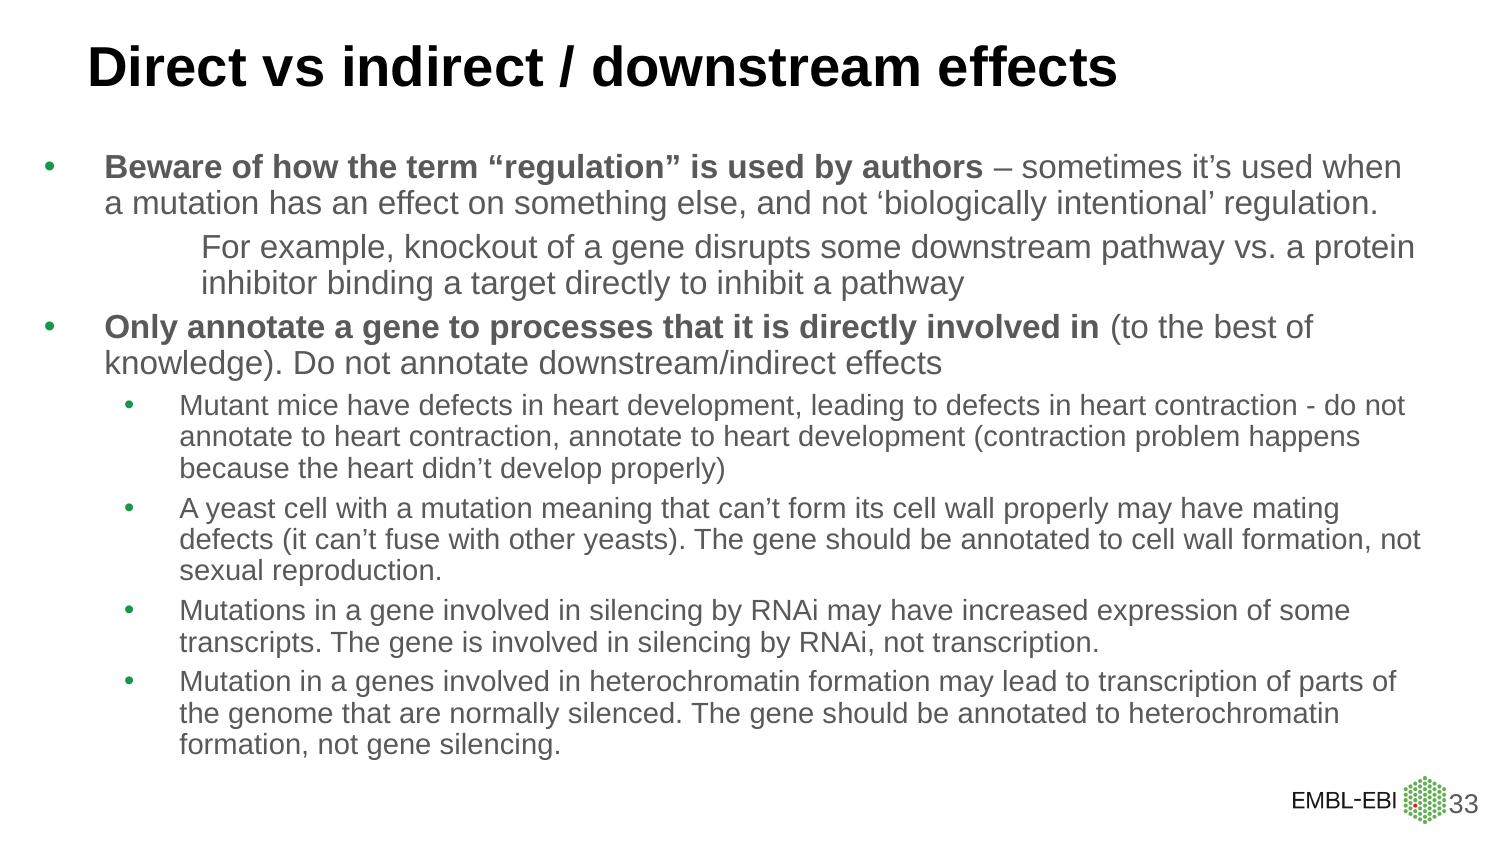

# Direct vs indirect / downstream effects
Beware of how the term “regulation” is used by authors – sometimes it’s used when a mutation has an effect on something else, and not ‘biologically intentional’ regulation.
For example, knockout of a gene disrupts some downstream pathway vs. a protein inhibitor binding a target directly to inhibit a pathway
Only annotate a gene to processes that it is directly involved in (to the best of knowledge). Do not annotate downstream/indirect effects
Mutant mice have defects in heart development, leading to defects in heart contraction - do not annotate to heart contraction, annotate to heart development (contraction problem happens because the heart didn’t develop properly)
A yeast cell with a mutation meaning that can’t form its cell wall properly may have mating defects (it can’t fuse with other yeasts). The gene should be annotated to cell wall formation, not sexual reproduction.
Mutations in a gene involved in silencing by RNAi may have increased expression of some transcripts. The gene is involved in silencing by RNAi, not transcription.
Mutation in a genes involved in heterochromatin formation may lead to transcription of parts of the genome that are normally silenced. The gene should be annotated to heterochromatin formation, not gene silencing.

33